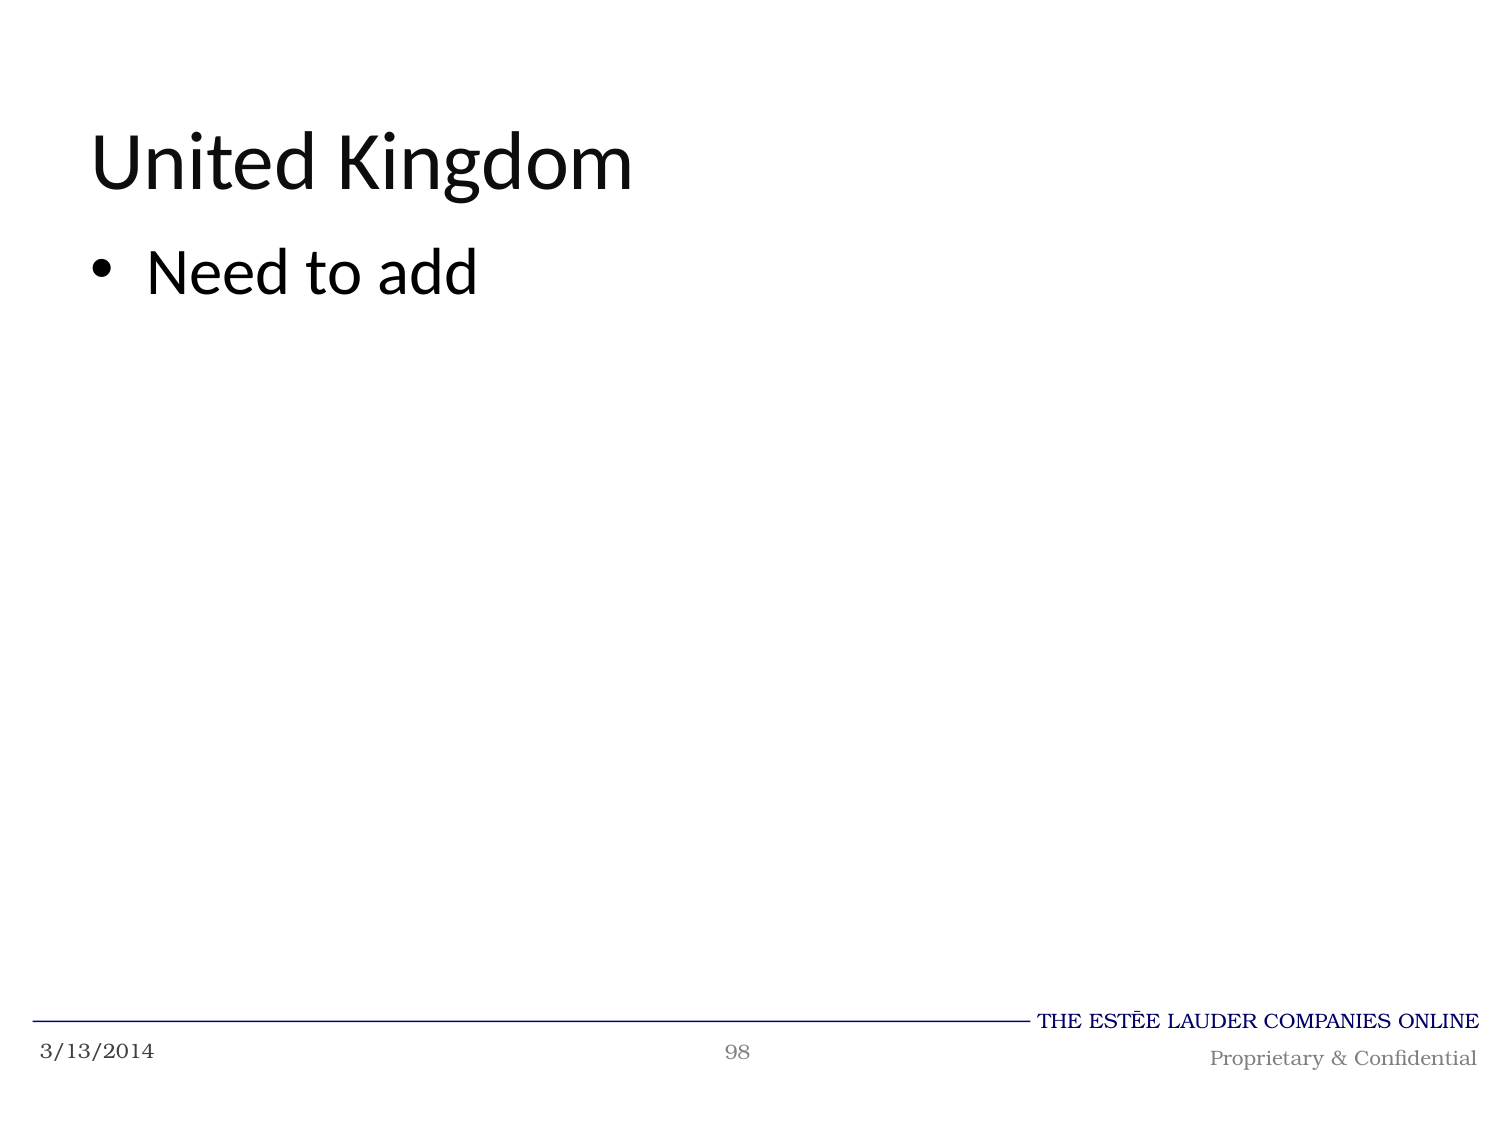

# United Kingdom
Need to add

3/13/2014